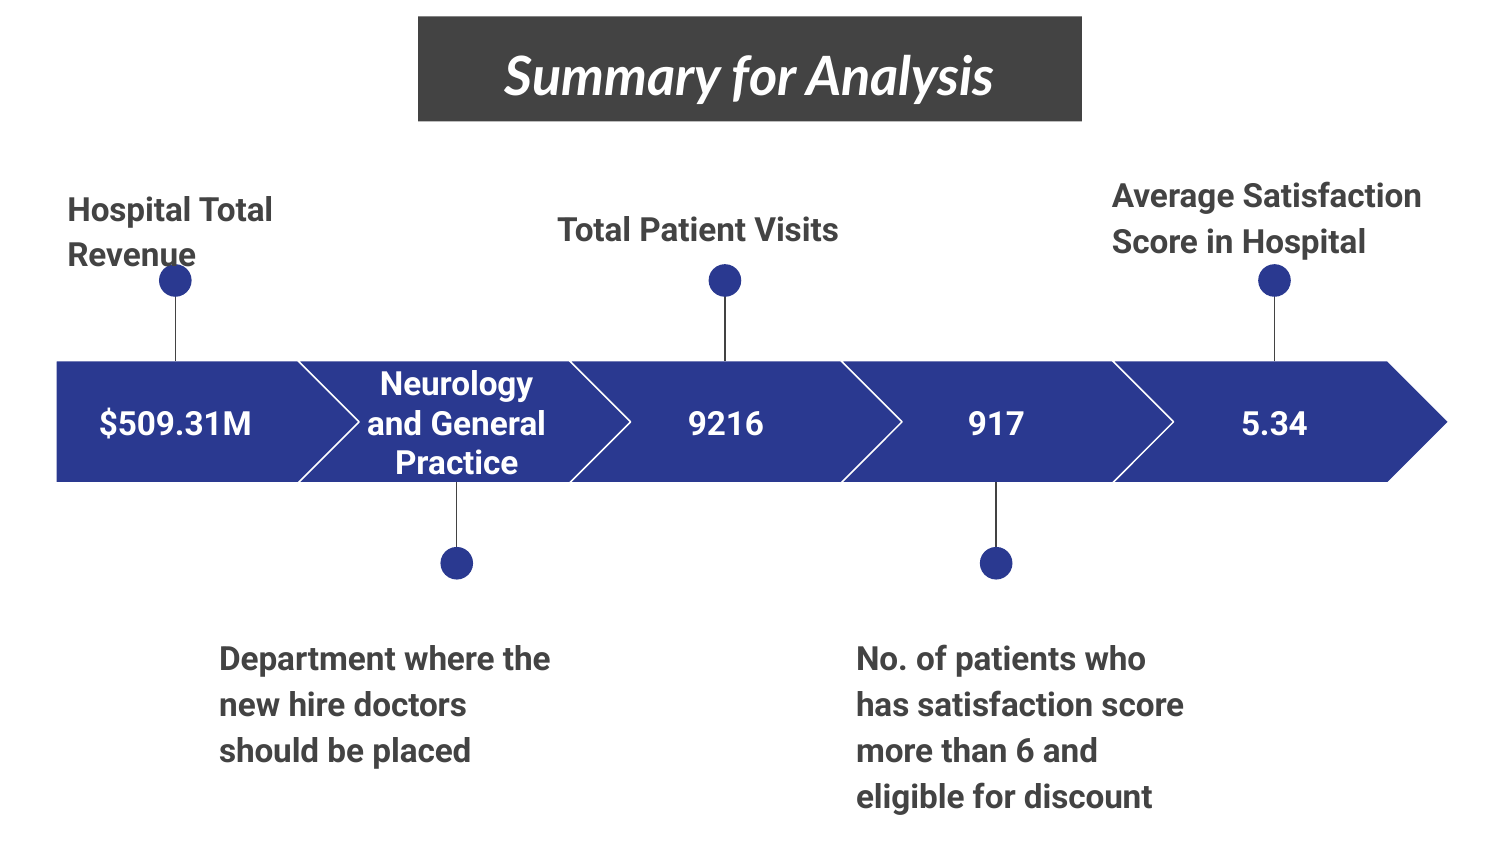

Summary for Analysis
Average Satisfaction Score in Hospital
Hospital Total Revenue
Total Patient Visits

$509.31M
Neurology and General Practice
9216
917
5.34

Department where the new hire doctors should be placed
No. of patients who has satisfaction score more than 6 and eligible for discount